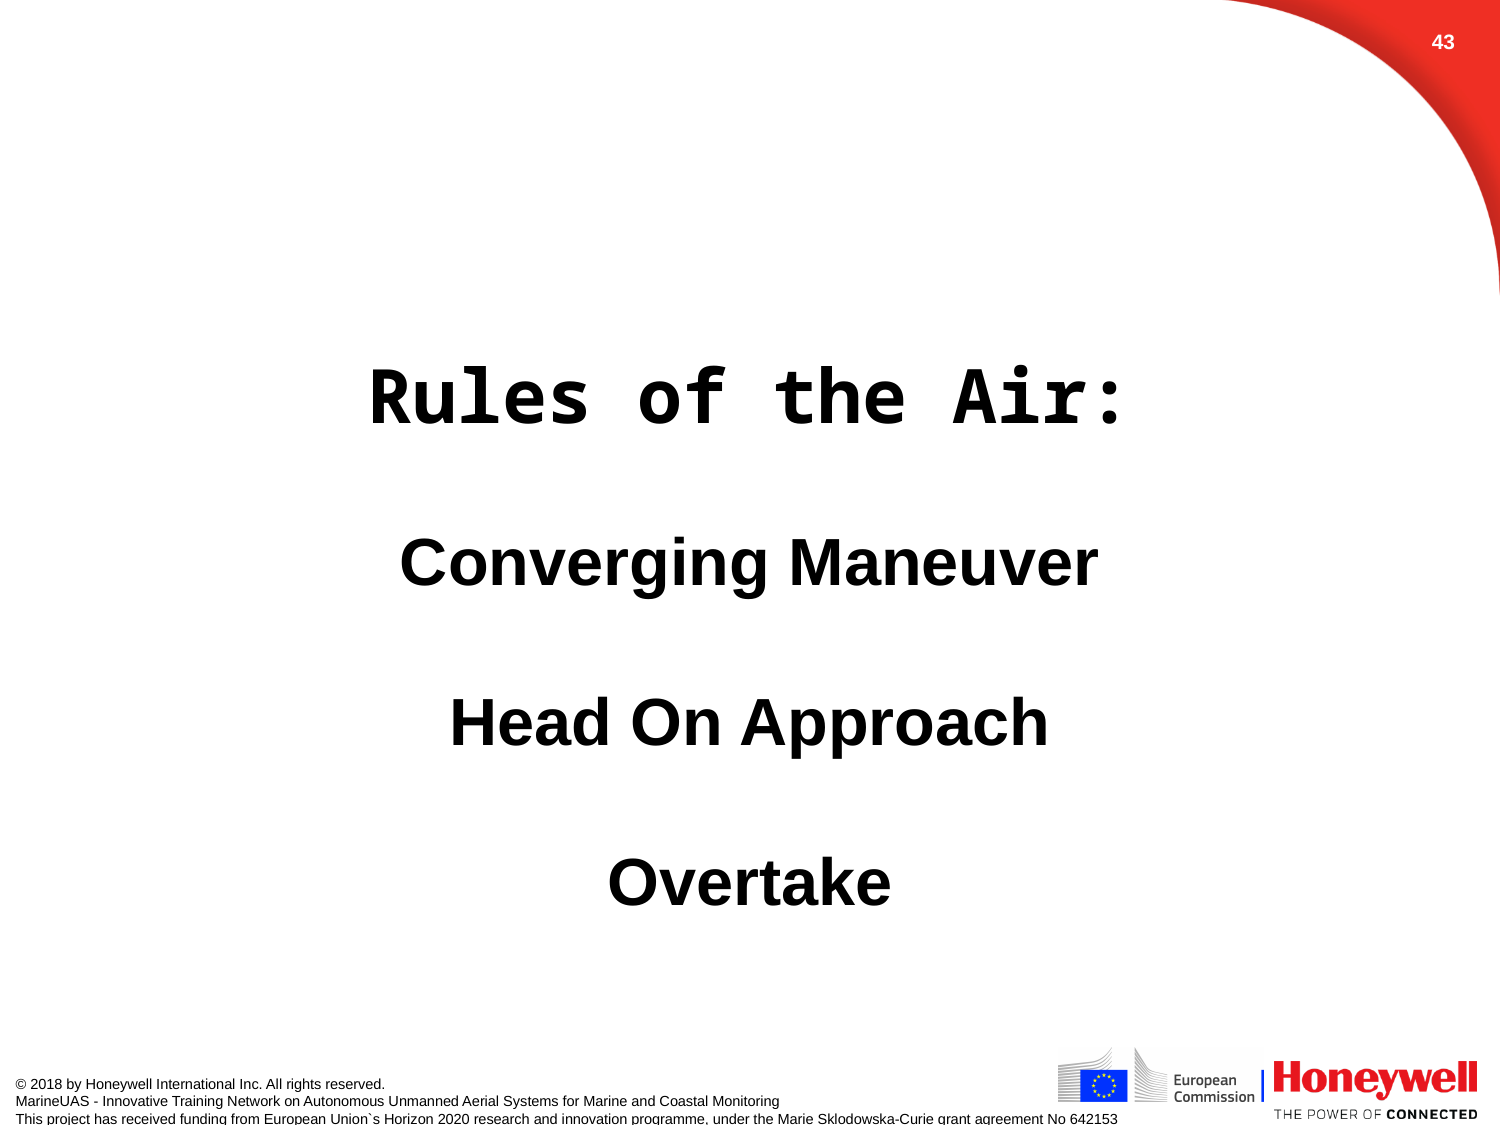

43
# Rules of the Air: Converging Maneuver Head On Approach Overtake